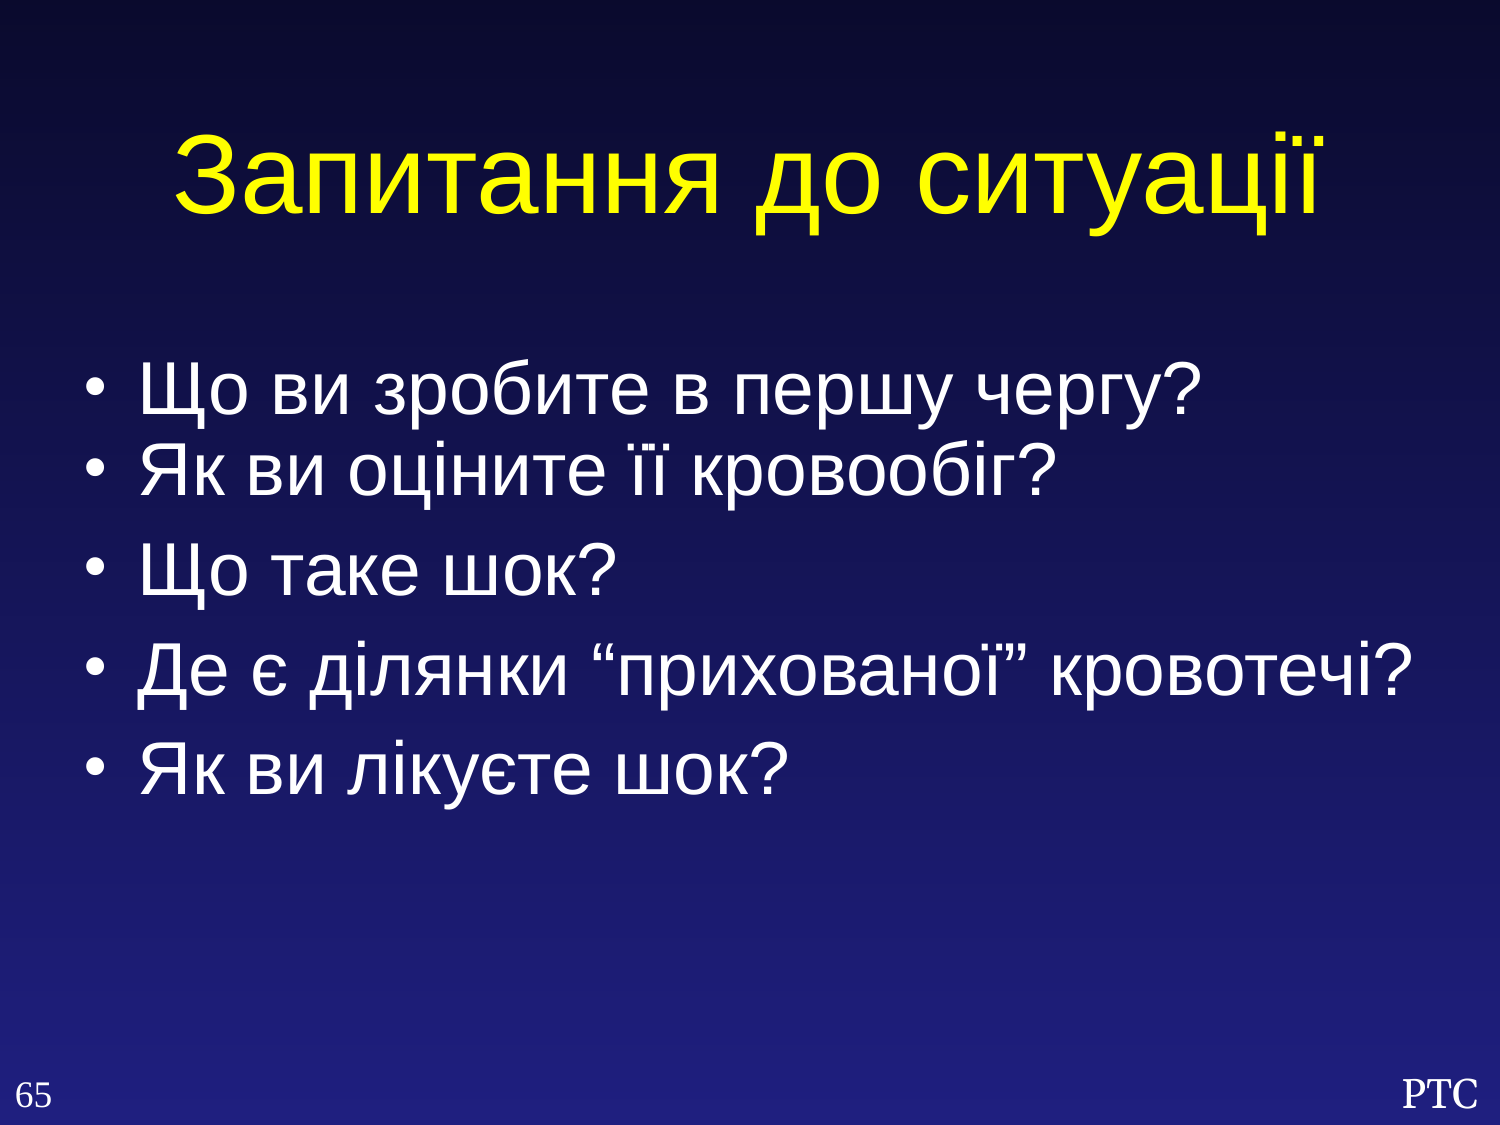

Запитання до ситуації
Що ви зробите в першу чергу?
Як ви оціните її кровообіг?
Що таке шок?
Де є ділянки “прихованої” кровотечі?
Як ви лікуєте шок?
65